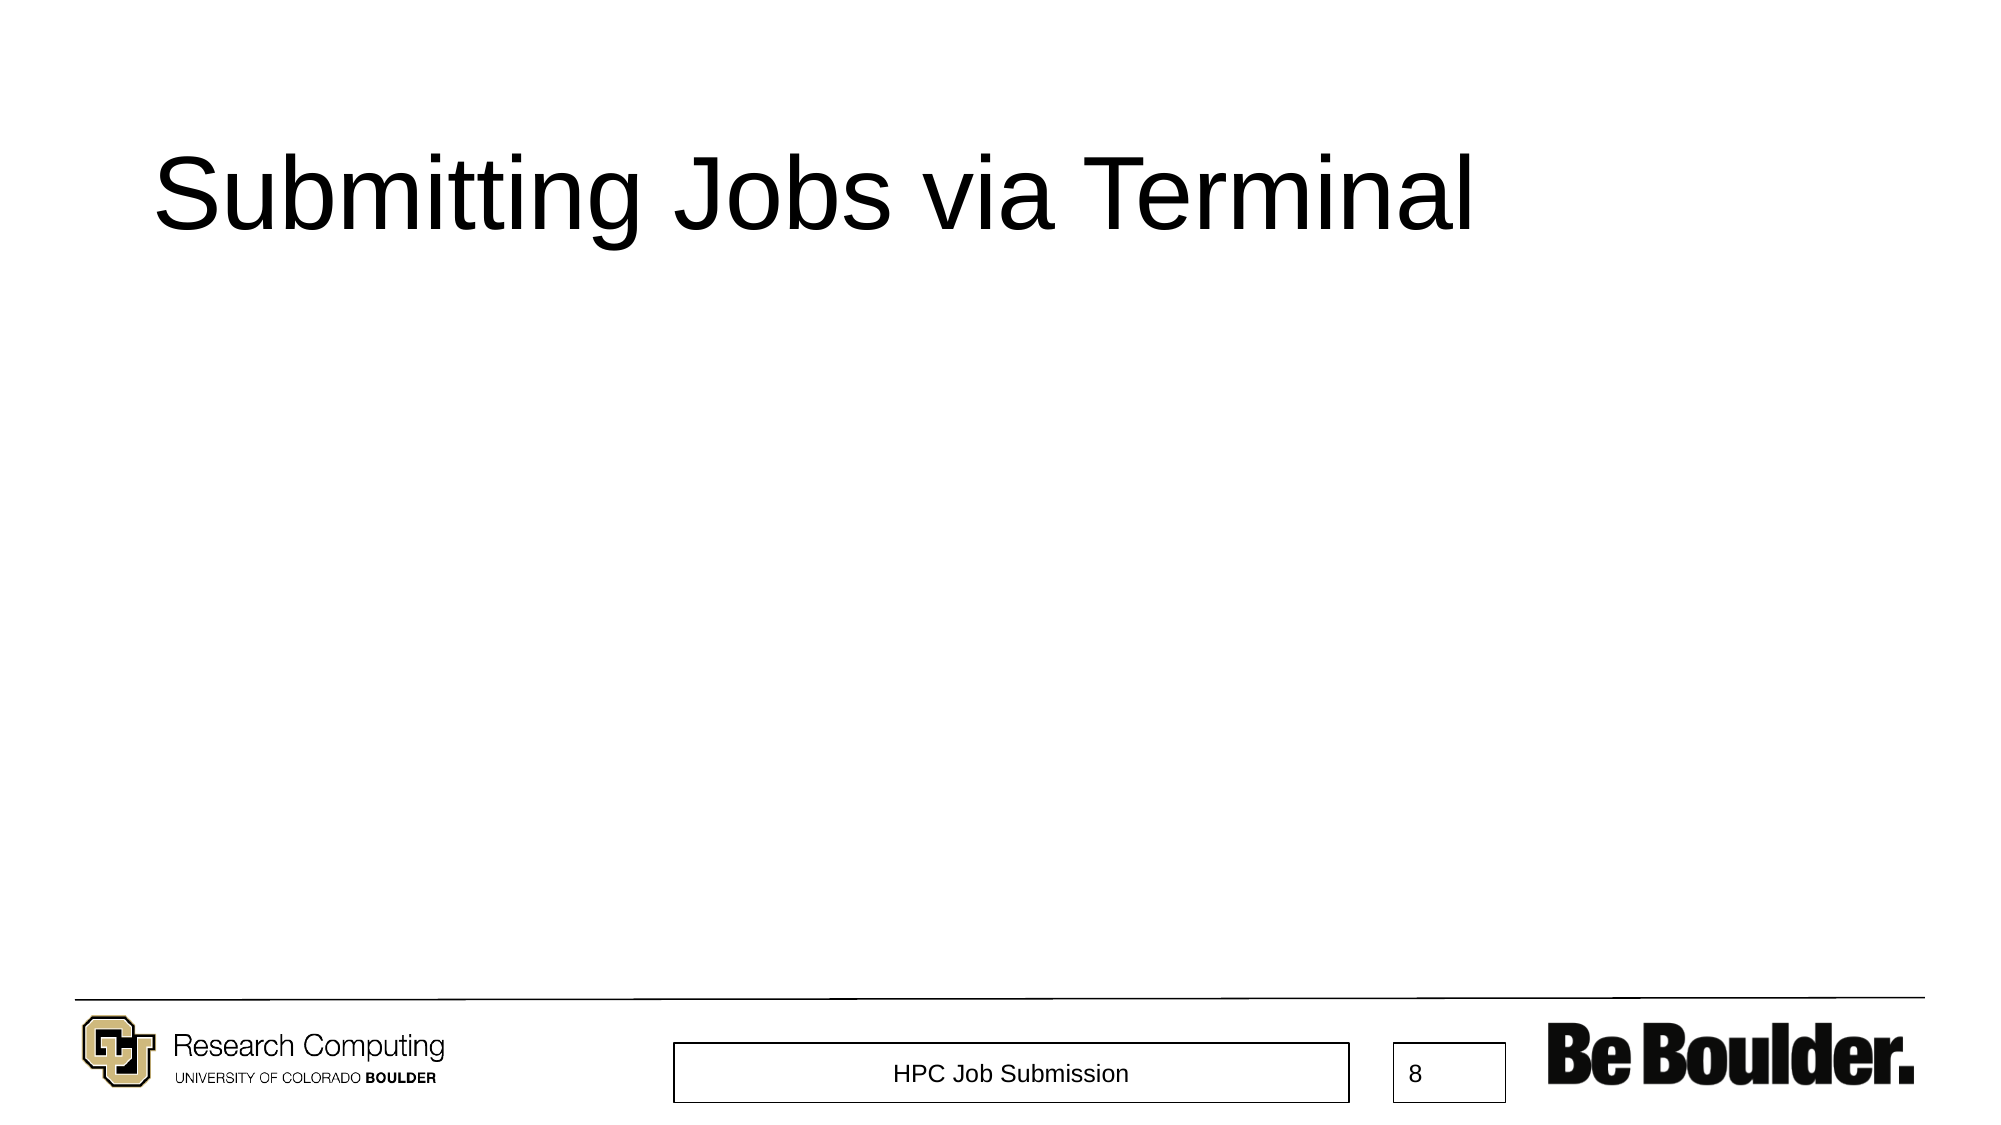

# Submitting Jobs via Terminal
HPC Job Submission
8